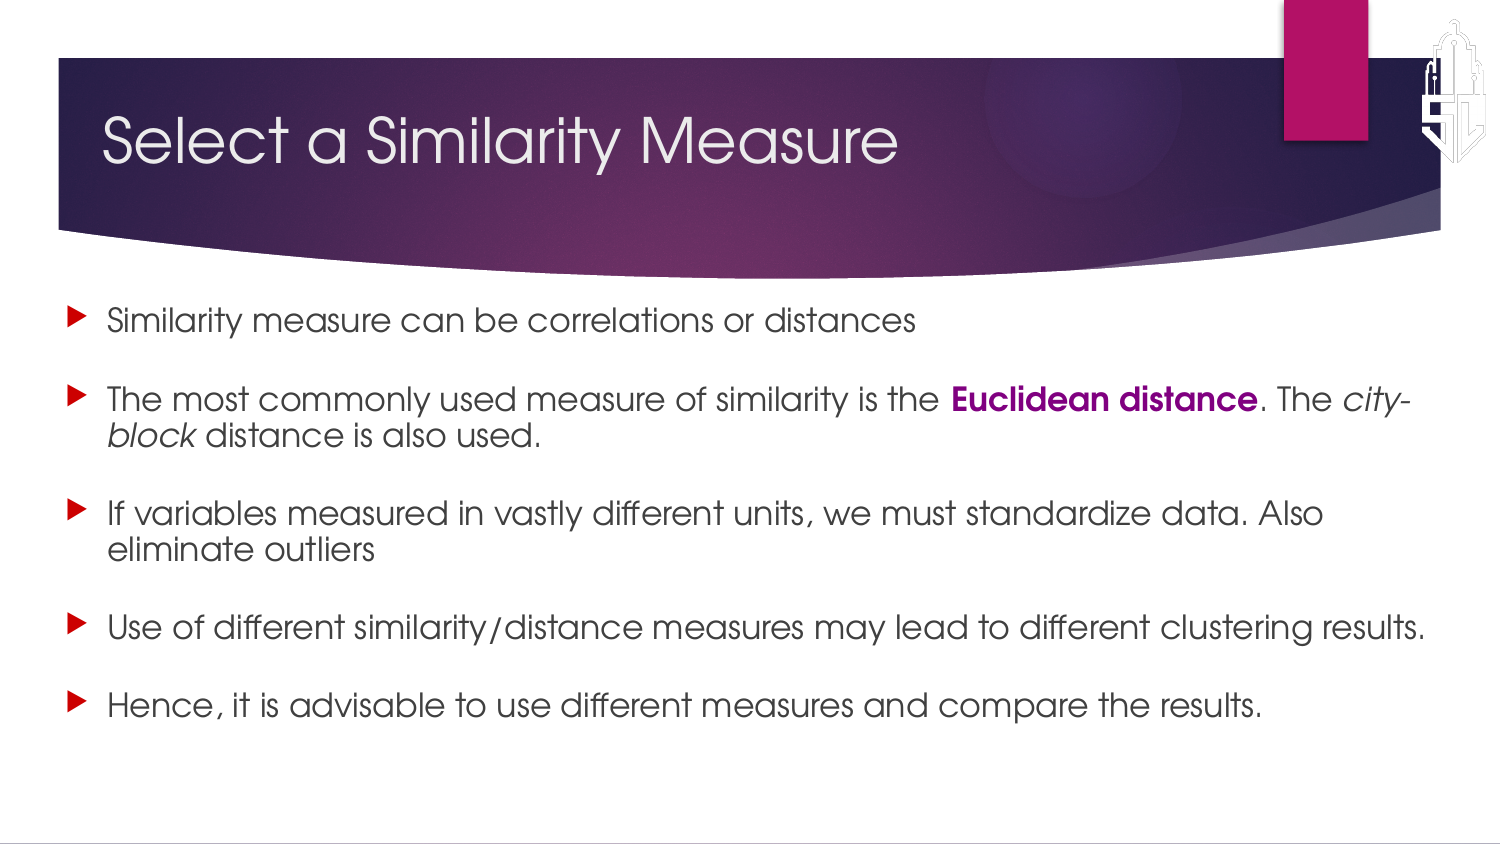

# Select a Similarity Measure
Similarity measure can be correlations or distances

The most commonly used measure of similarity is the Euclidean distance. The city-block distance is also used.

If variables measured in vastly different units, we must standardize data. Also eliminate outliers

Use of different similarity/distance measures may lead to different clustering results.

Hence, it is advisable to use different measures and compare the results.